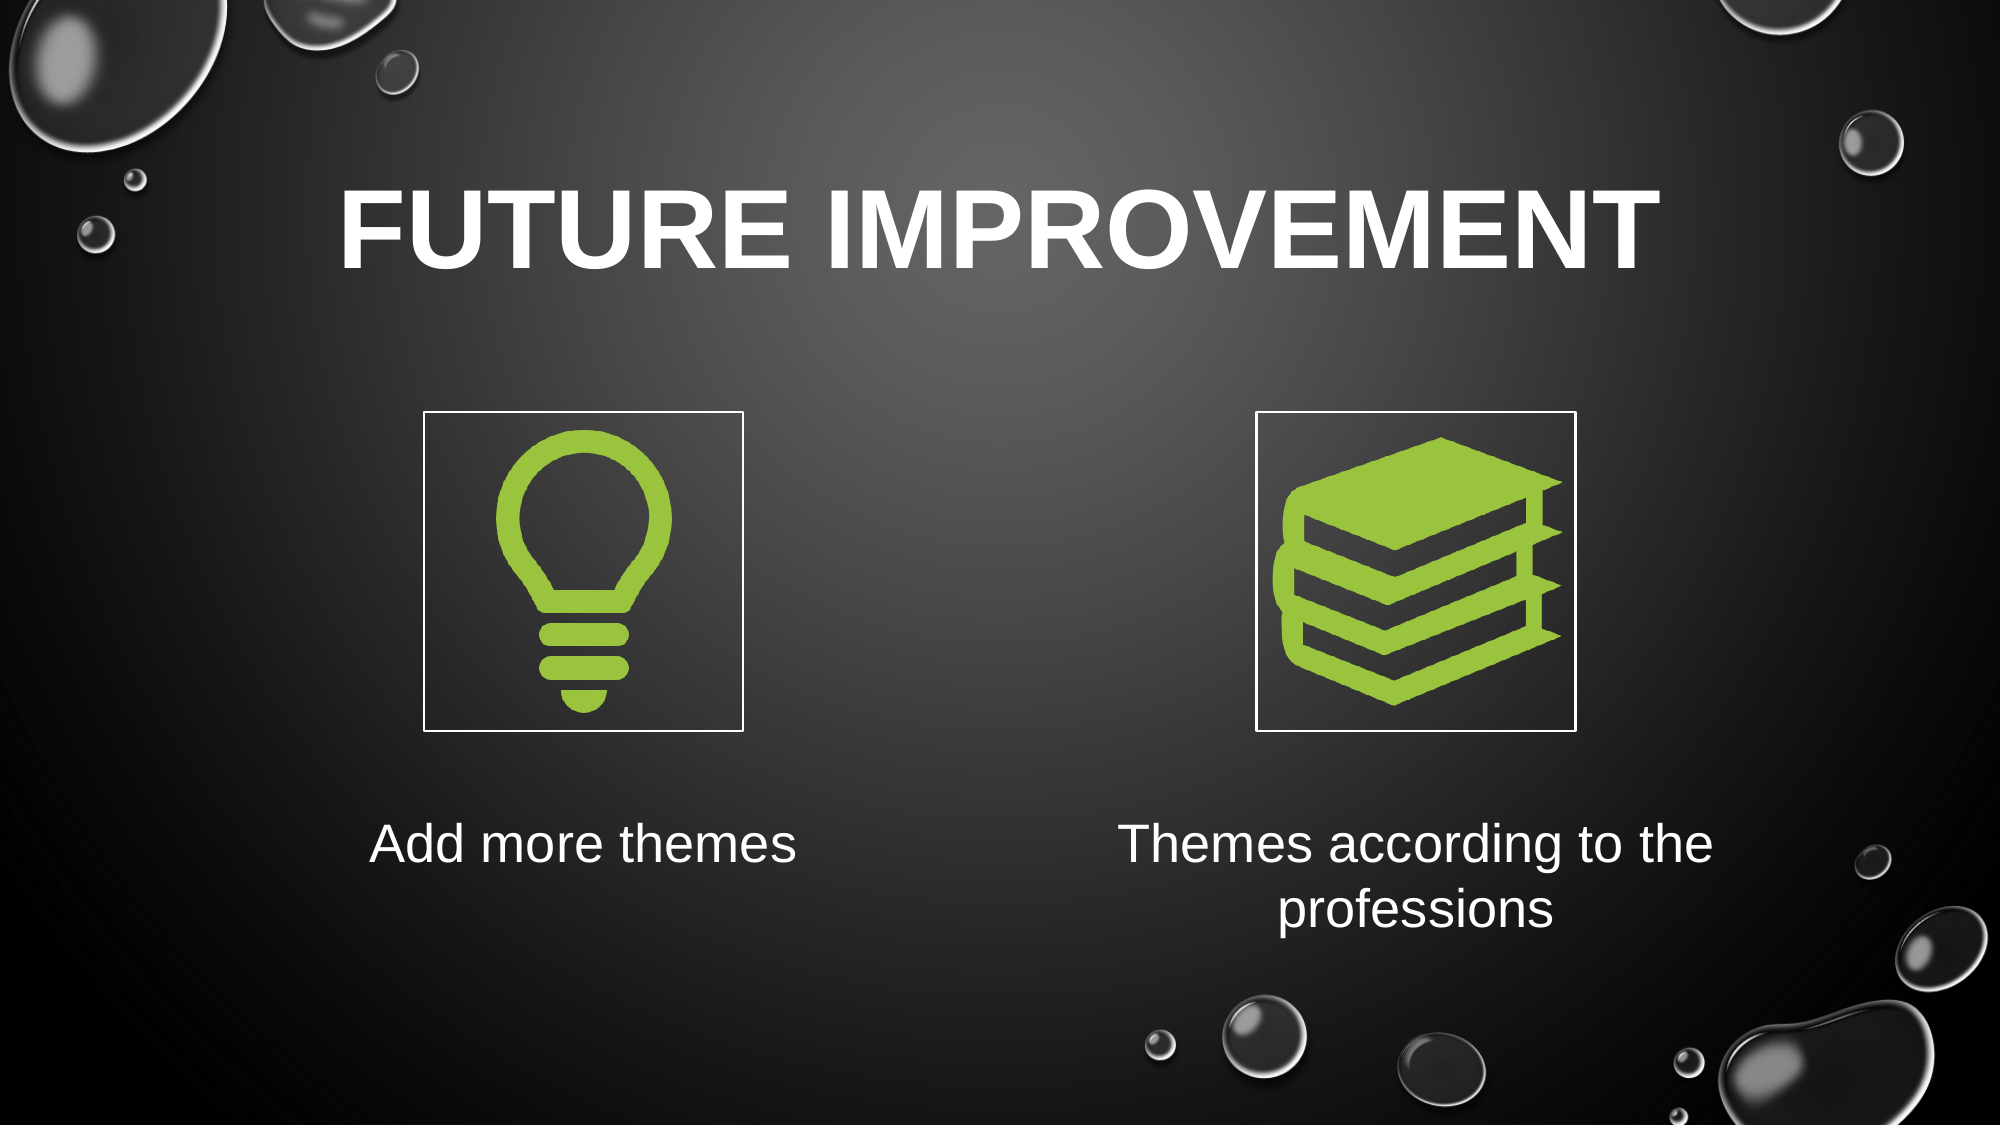

# Future Improvement
Add more themes
Themes according to the professions